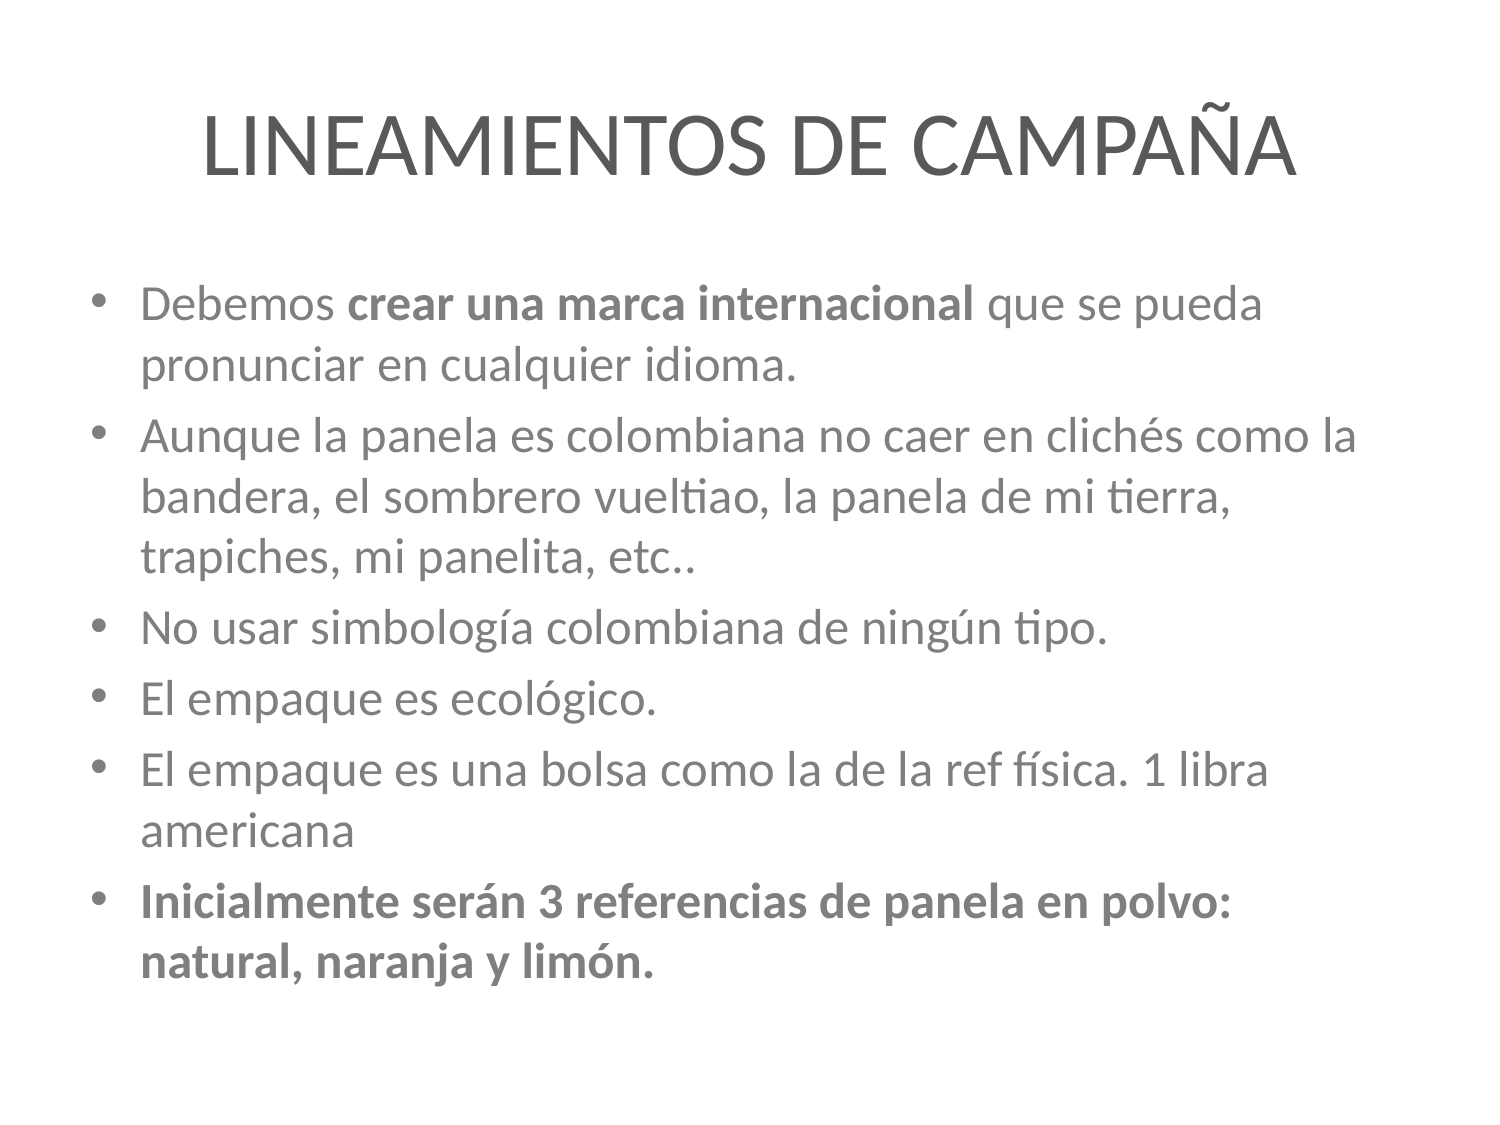

# LINEAMIENTOS DE CAMPAÑA
Debemos crear una marca internacional que se pueda pronunciar en cualquier idioma.
Aunque la panela es colombiana no caer en clichés como la bandera, el sombrero vueltiao, la panela de mi tierra, trapiches, mi panelita, etc..
No usar simbología colombiana de ningún tipo.
El empaque es ecológico.
El empaque es una bolsa como la de la ref física. 1 libra americana
Inicialmente serán 3 referencias de panela en polvo: natural, naranja y limón.